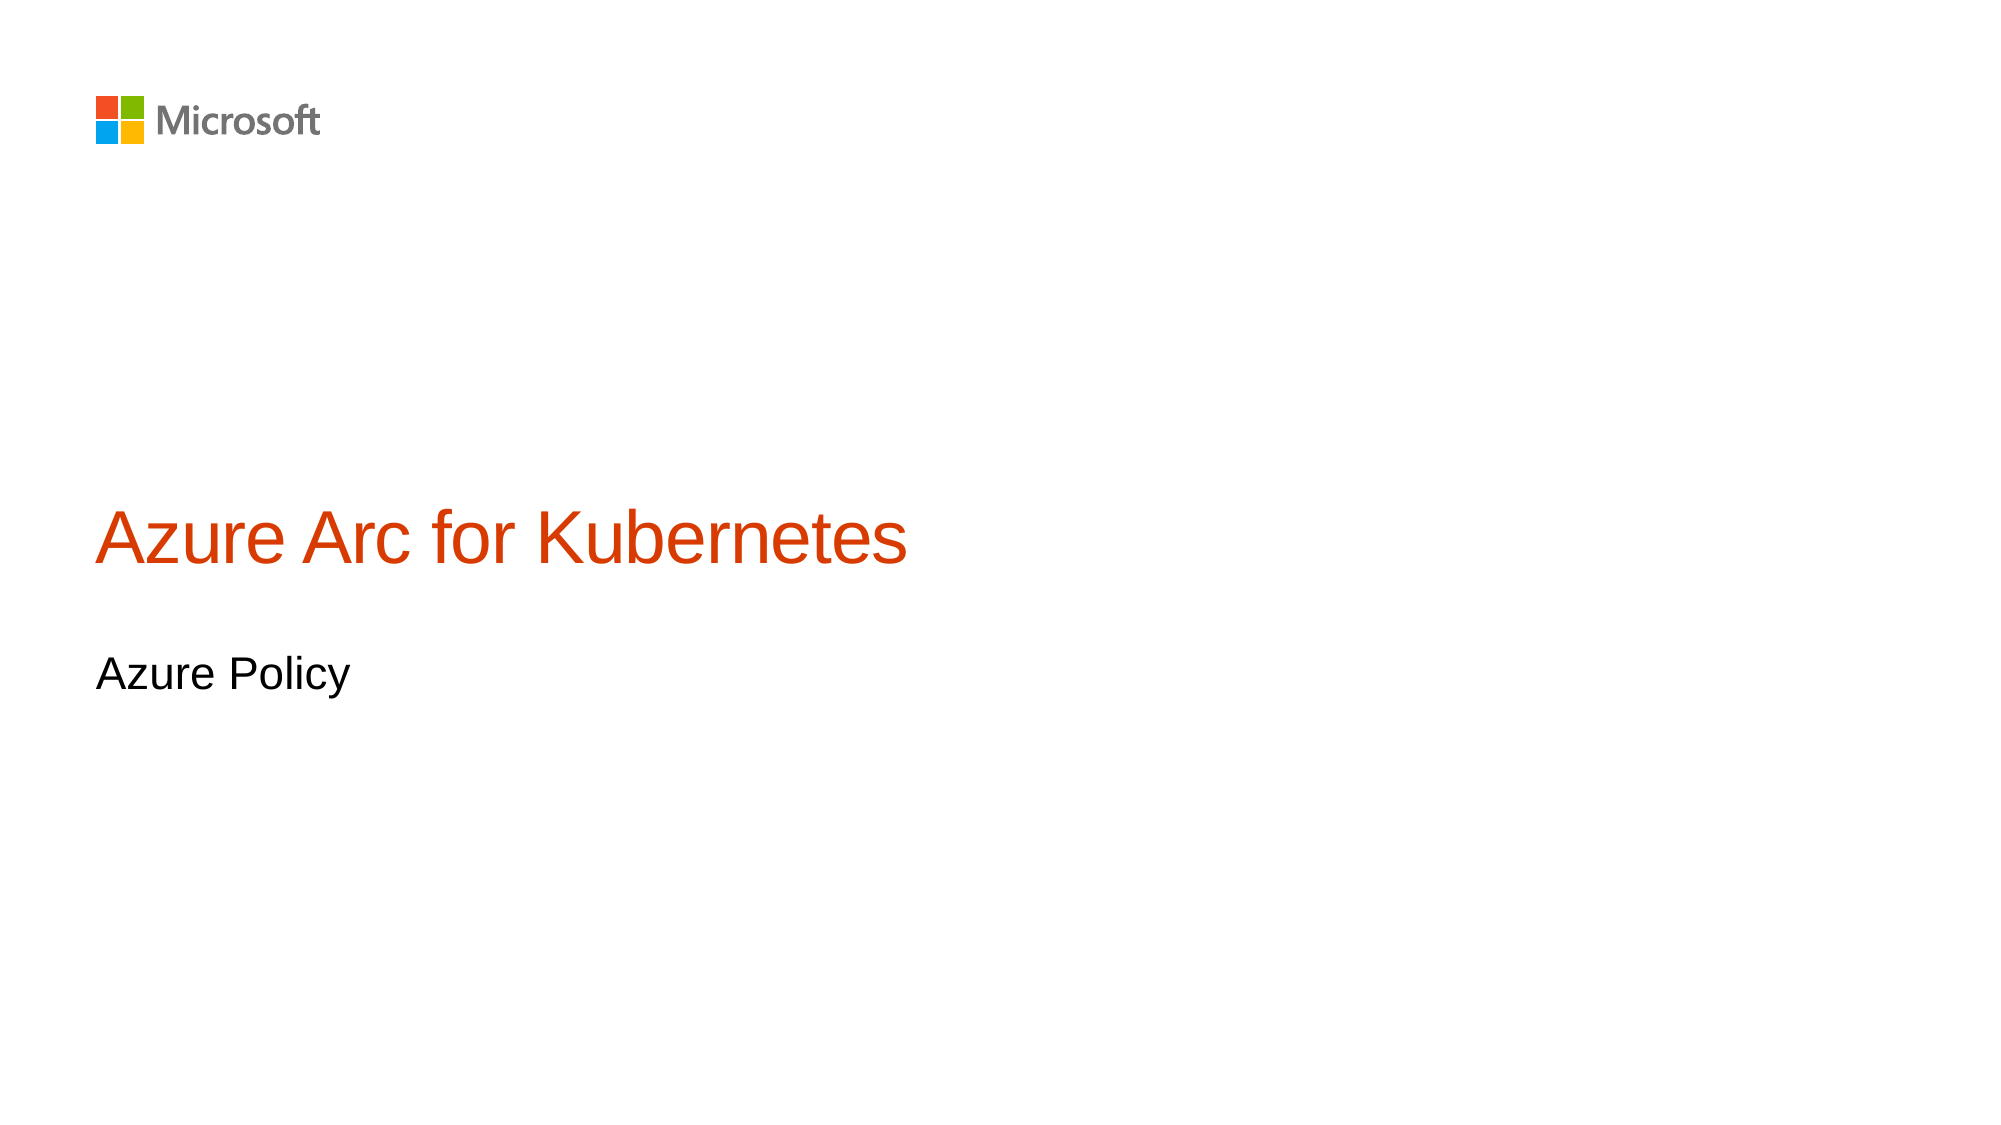

# Azure Arc for Kubernetes
Azure Policy